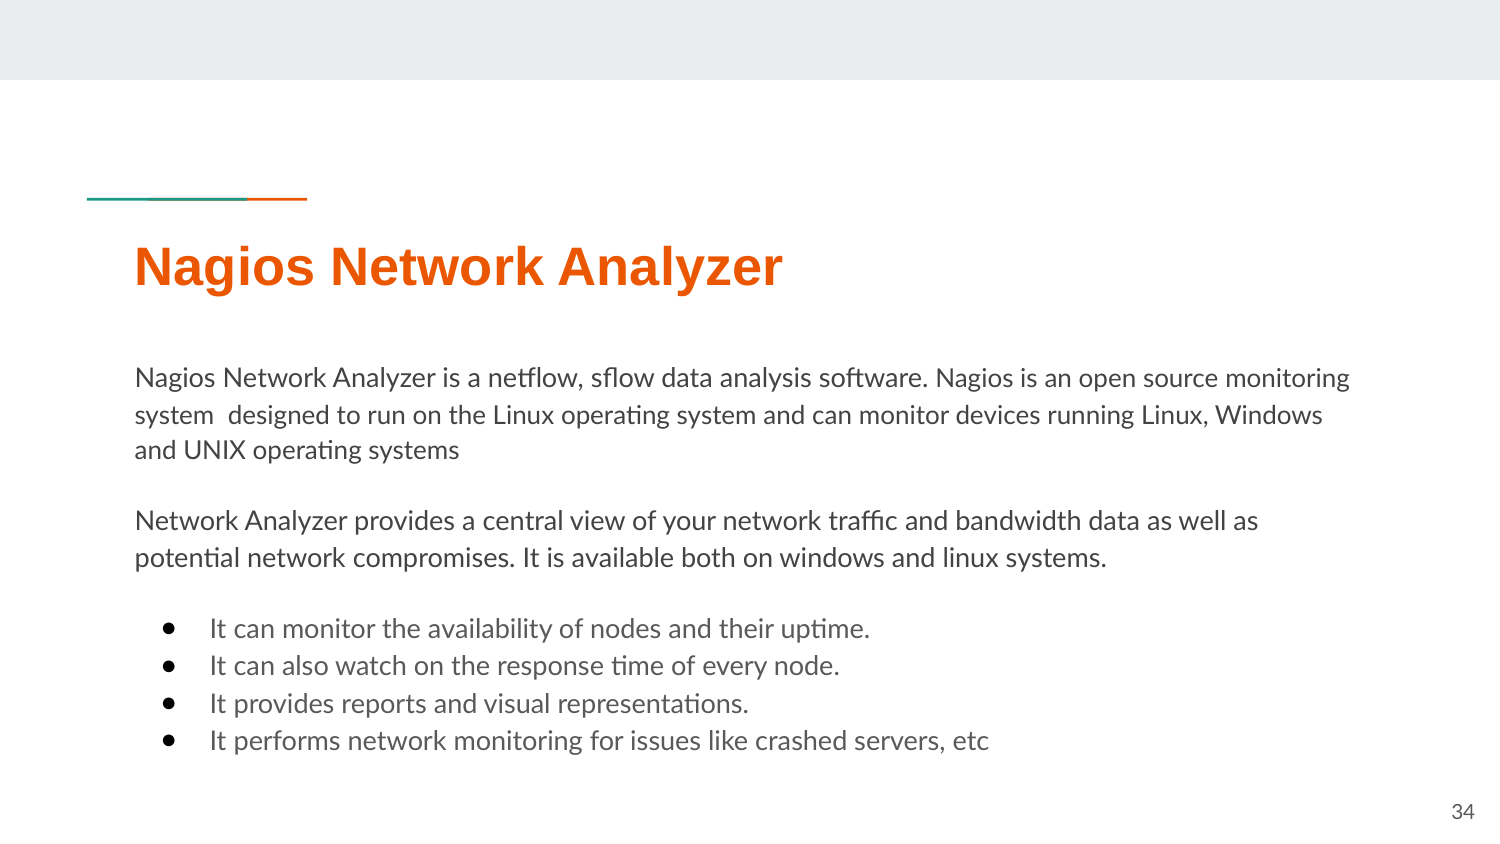

# Nagios Network Analyzer
Nagios Network Analyzer is a netflow, sflow data analysis software. Nagios is an open source monitoring system  designed to run on the Linux operating system and can monitor devices running Linux, Windows and UNIX operating systems
Network Analyzer provides a central view of your network traffic and bandwidth data as well as potential network compromises. It is available both on windows and linux systems.
It can monitor the availability of nodes and their uptime.
It can also watch on the response time of every node.
It provides reports and visual representations.
It performs network monitoring for issues like crashed servers, etc

34